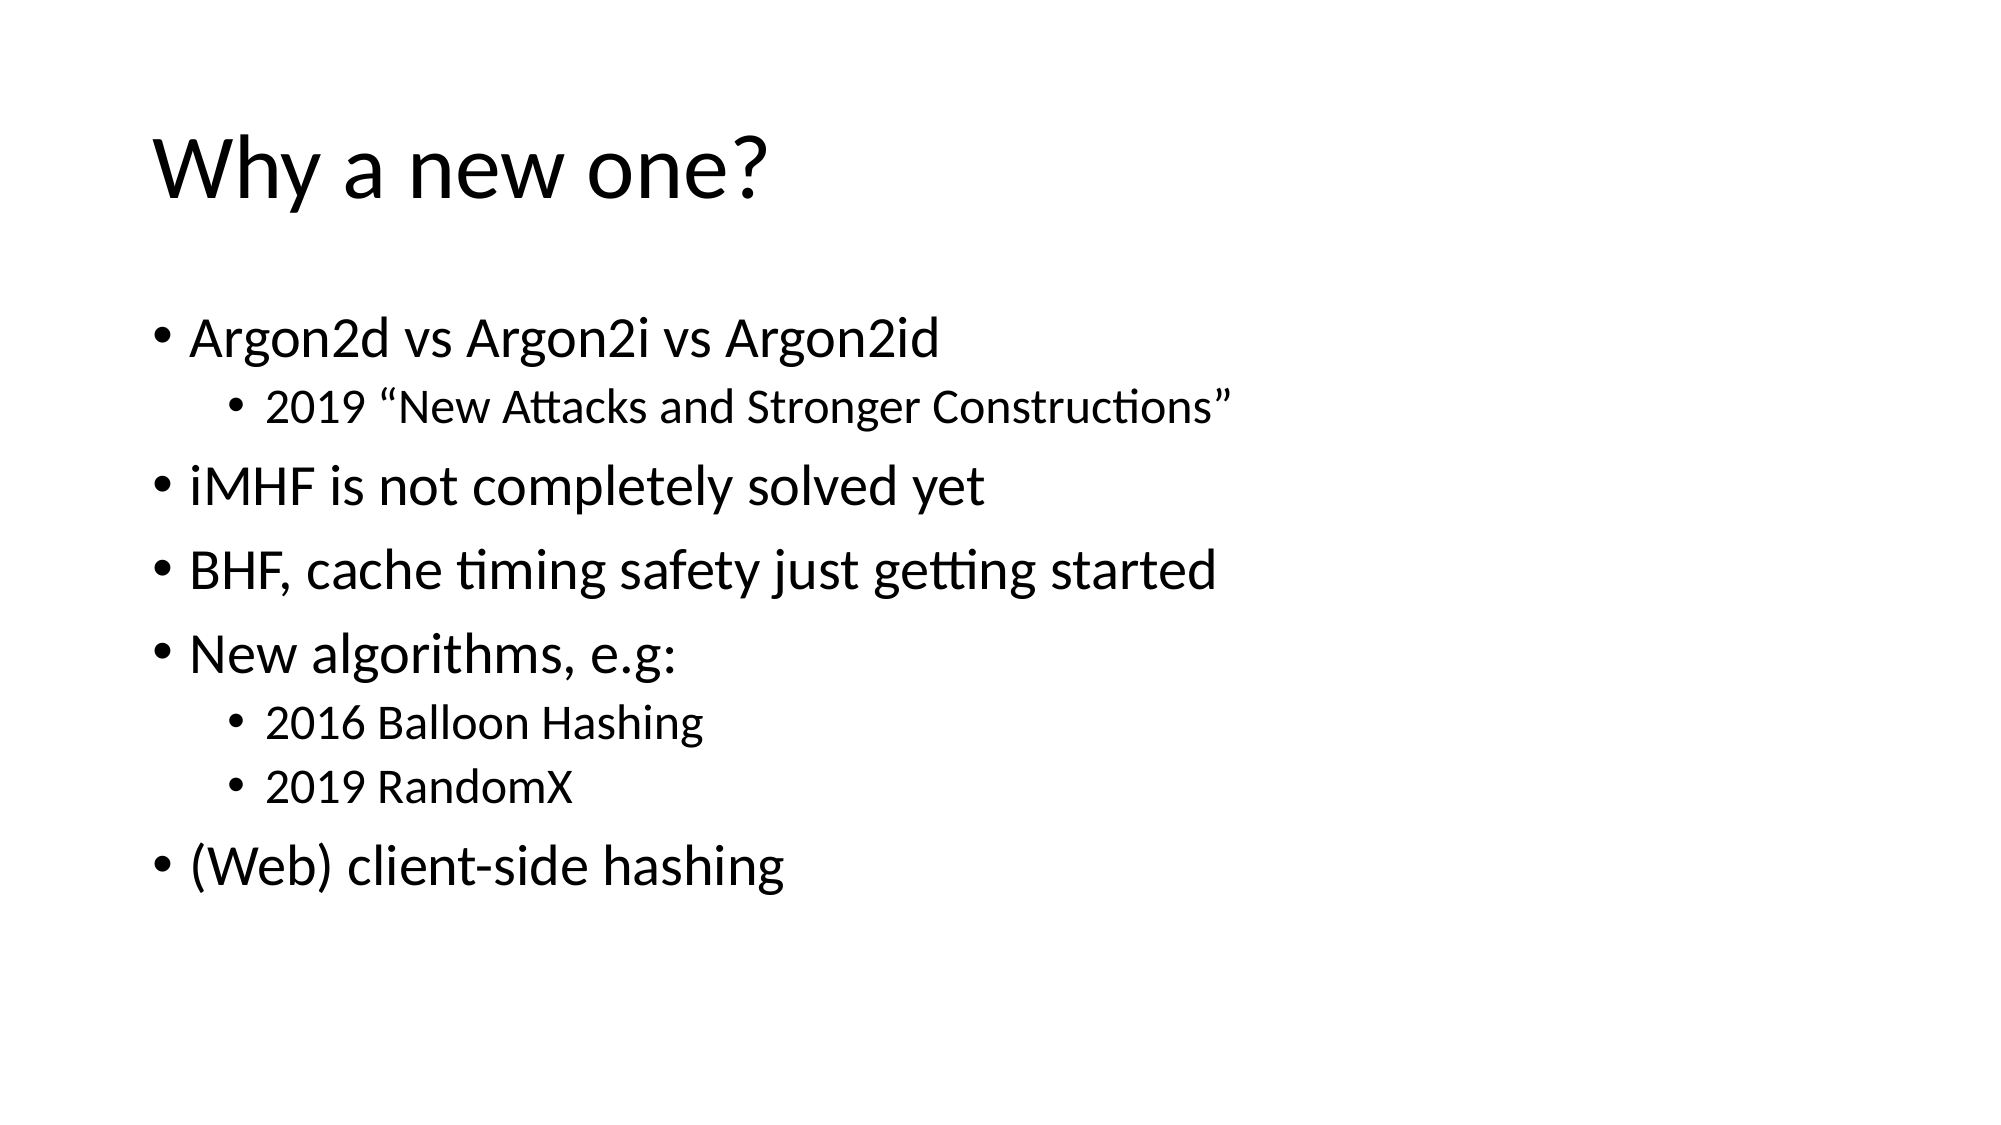

# Why a new one?
Argon2d vs Argon2i vs Argon2id
2019 “New Attacks and Stronger Constructions”
iMHF is not completely solved yet
BHF, cache timing safety just getting started
New algorithms, e.g:
2016 Balloon Hashing
2019 RandomX
(Web) client-side hashing